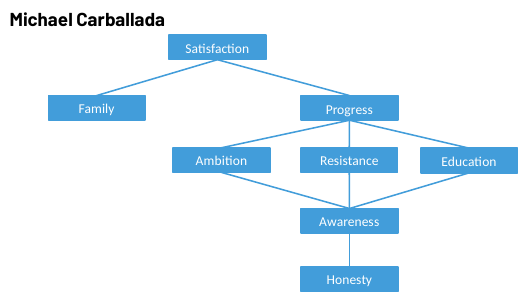

Michael Carballada
Satisfaction

Family
Progress

Ambition
Resistance
Education
Awareness
Honesty